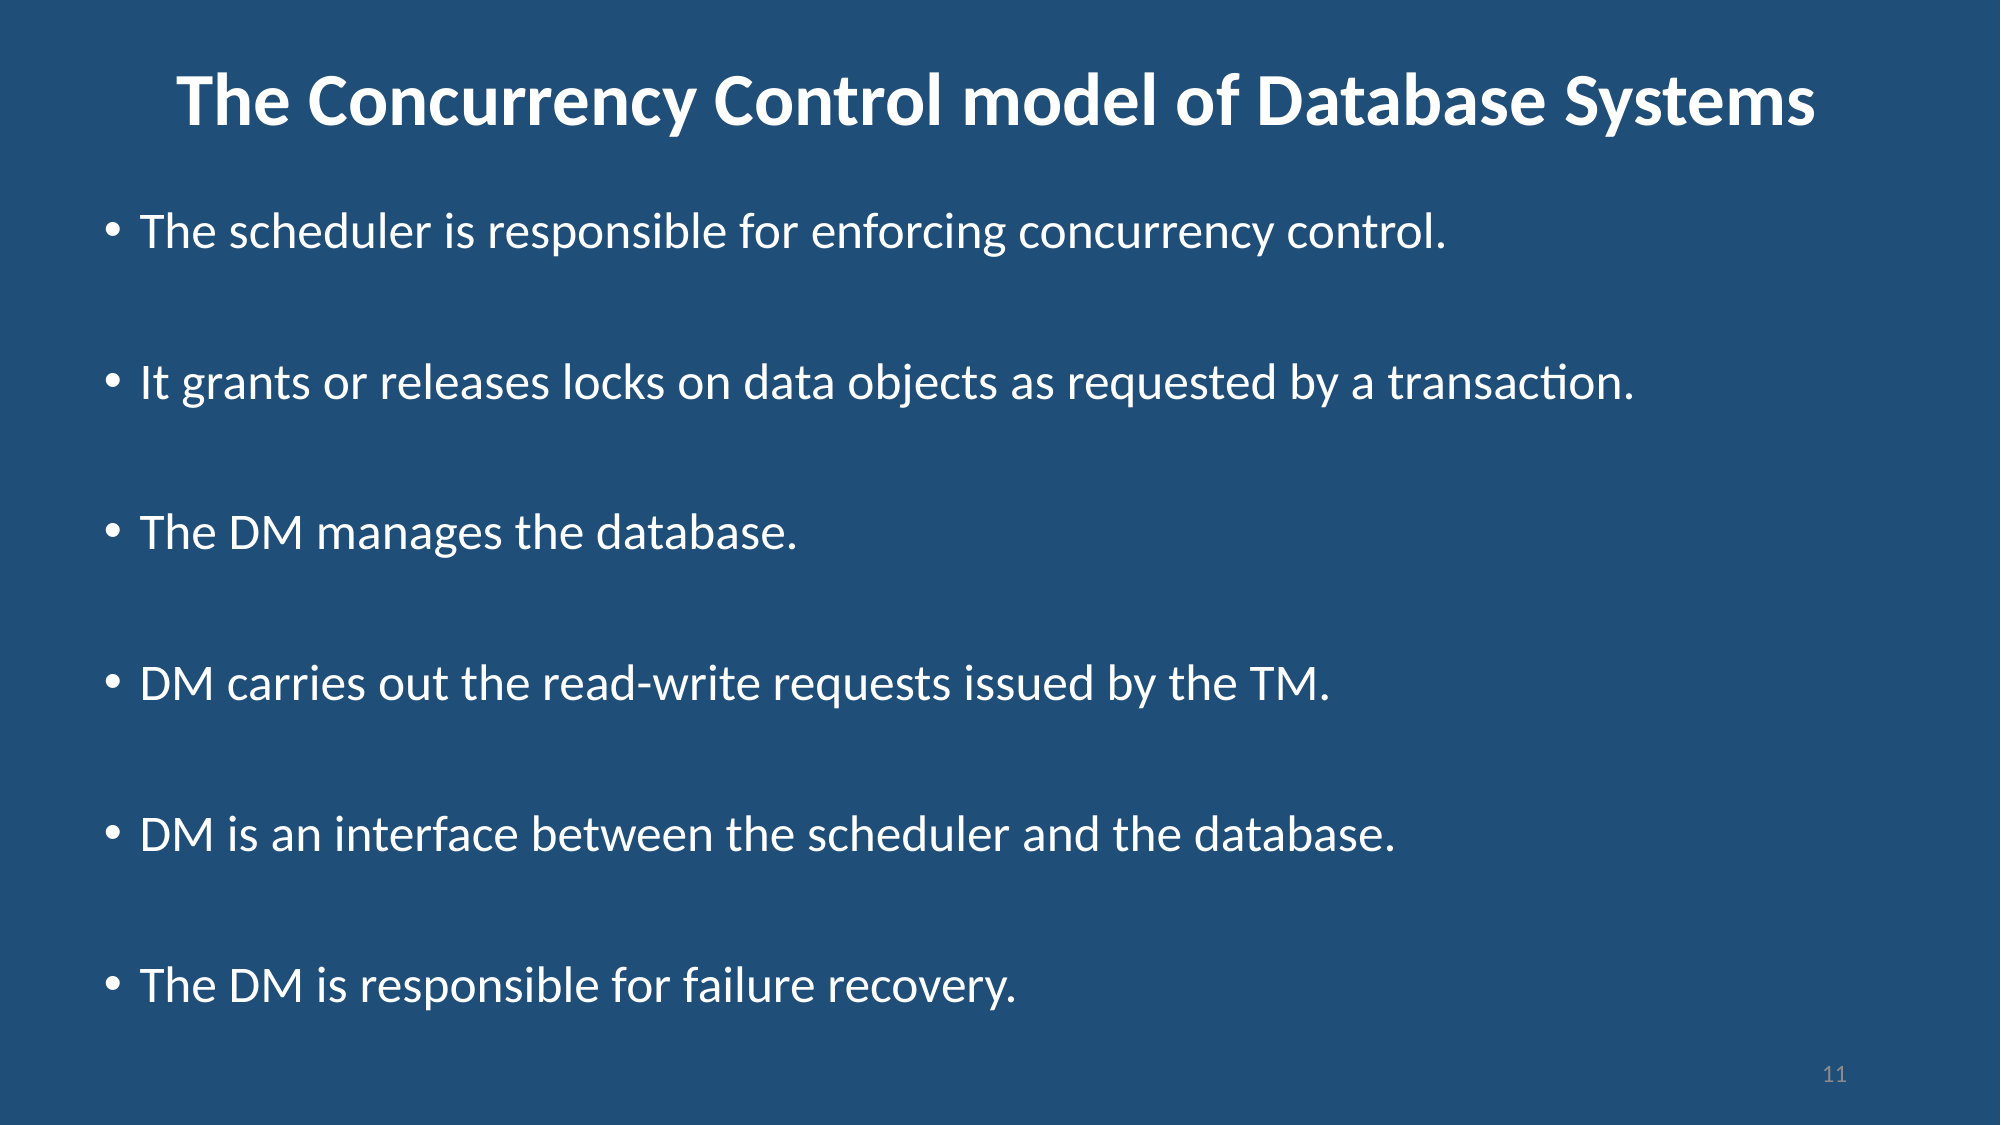

# The Concurrency Control model of Database Systems
The scheduler is responsible for enforcing concurrency control.

It grants or releases locks on data objects as requested by a transaction.

The DM manages the database.

DM carries out the read-write requests issued by the TM.

DM is an interface between the scheduler and the database.

The DM is responsible for failure recovery.

11